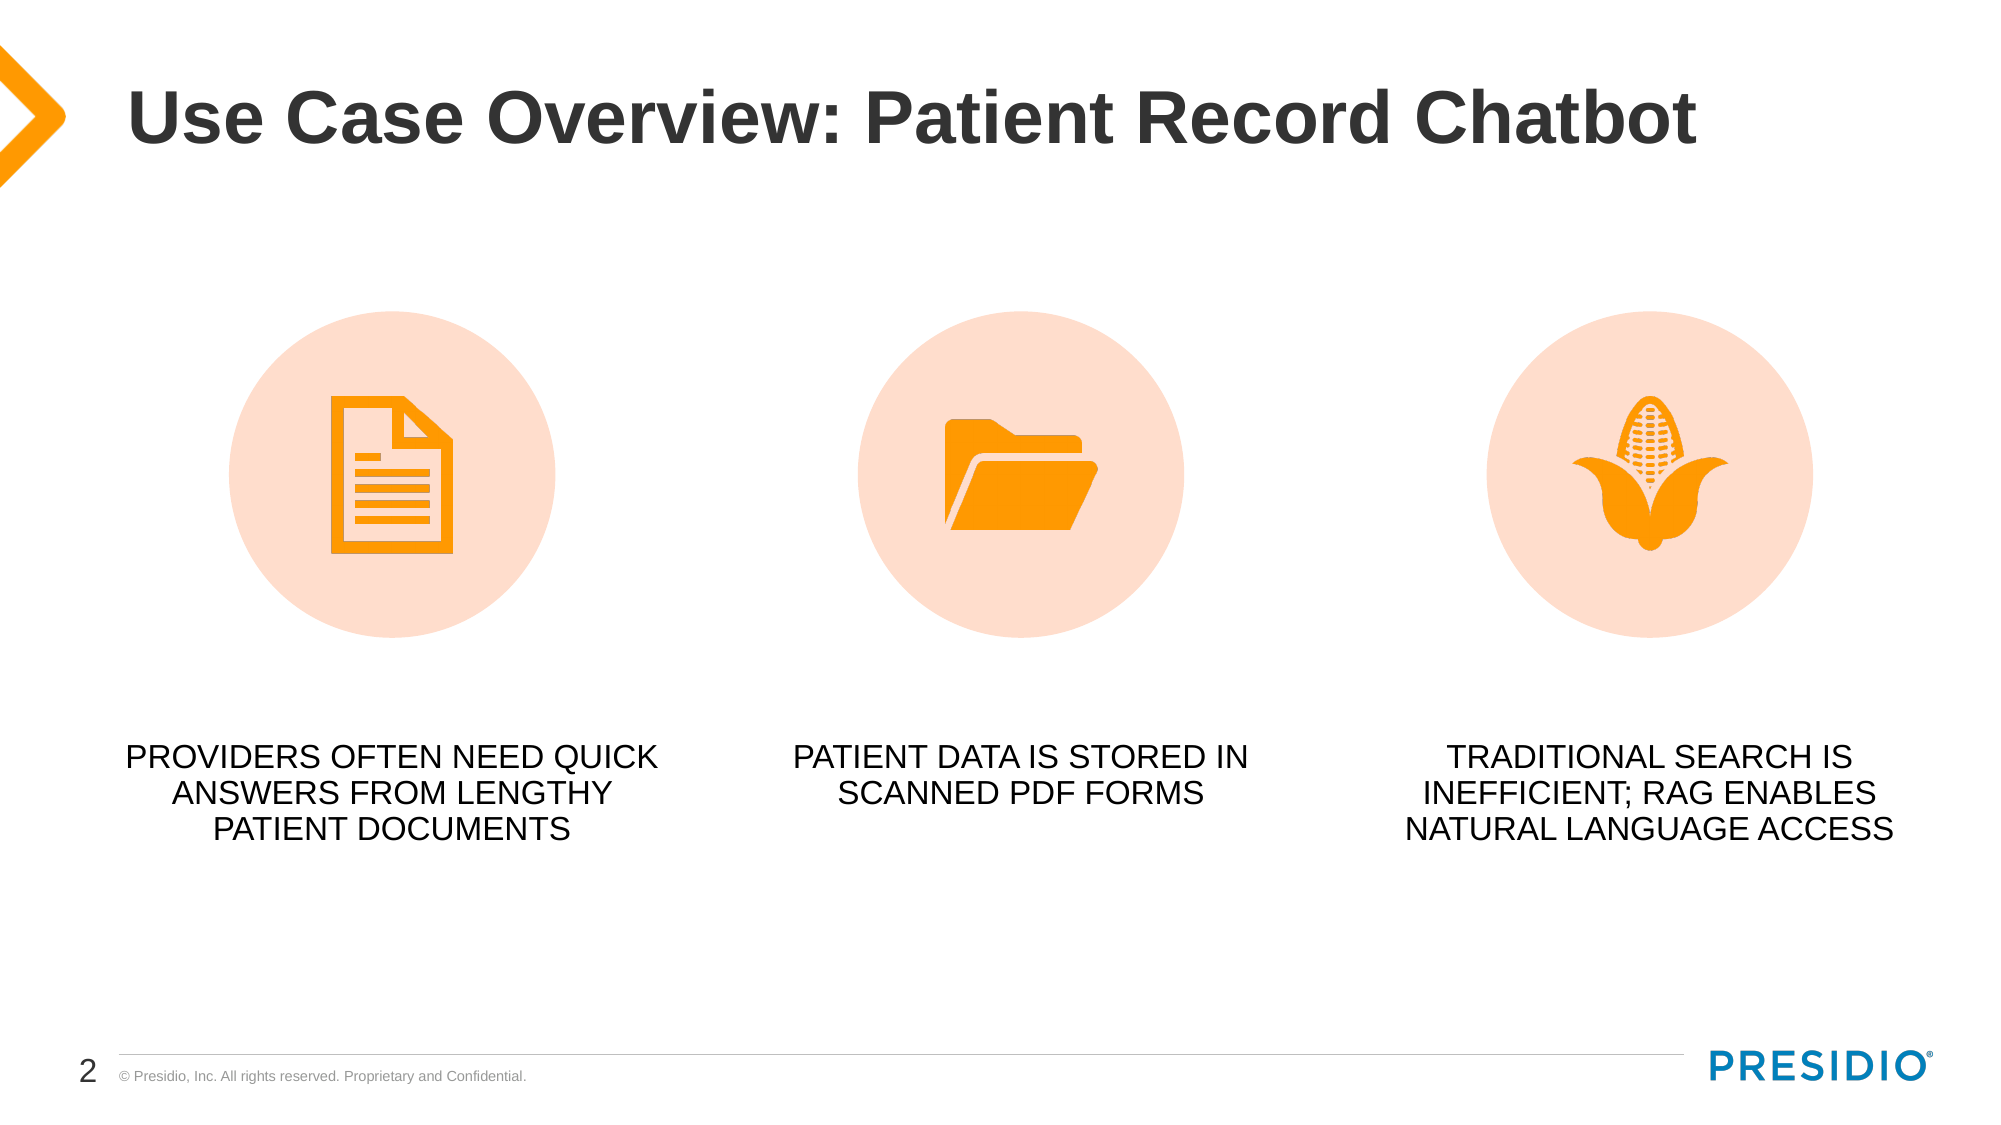

# Use Case Overview: Patient Record Chatbot
Providers often need quick answers from lengthy patient documents
Patient data is stored in scanned PDF forms
Traditional search is inefficient; RAG enables natural language access
2